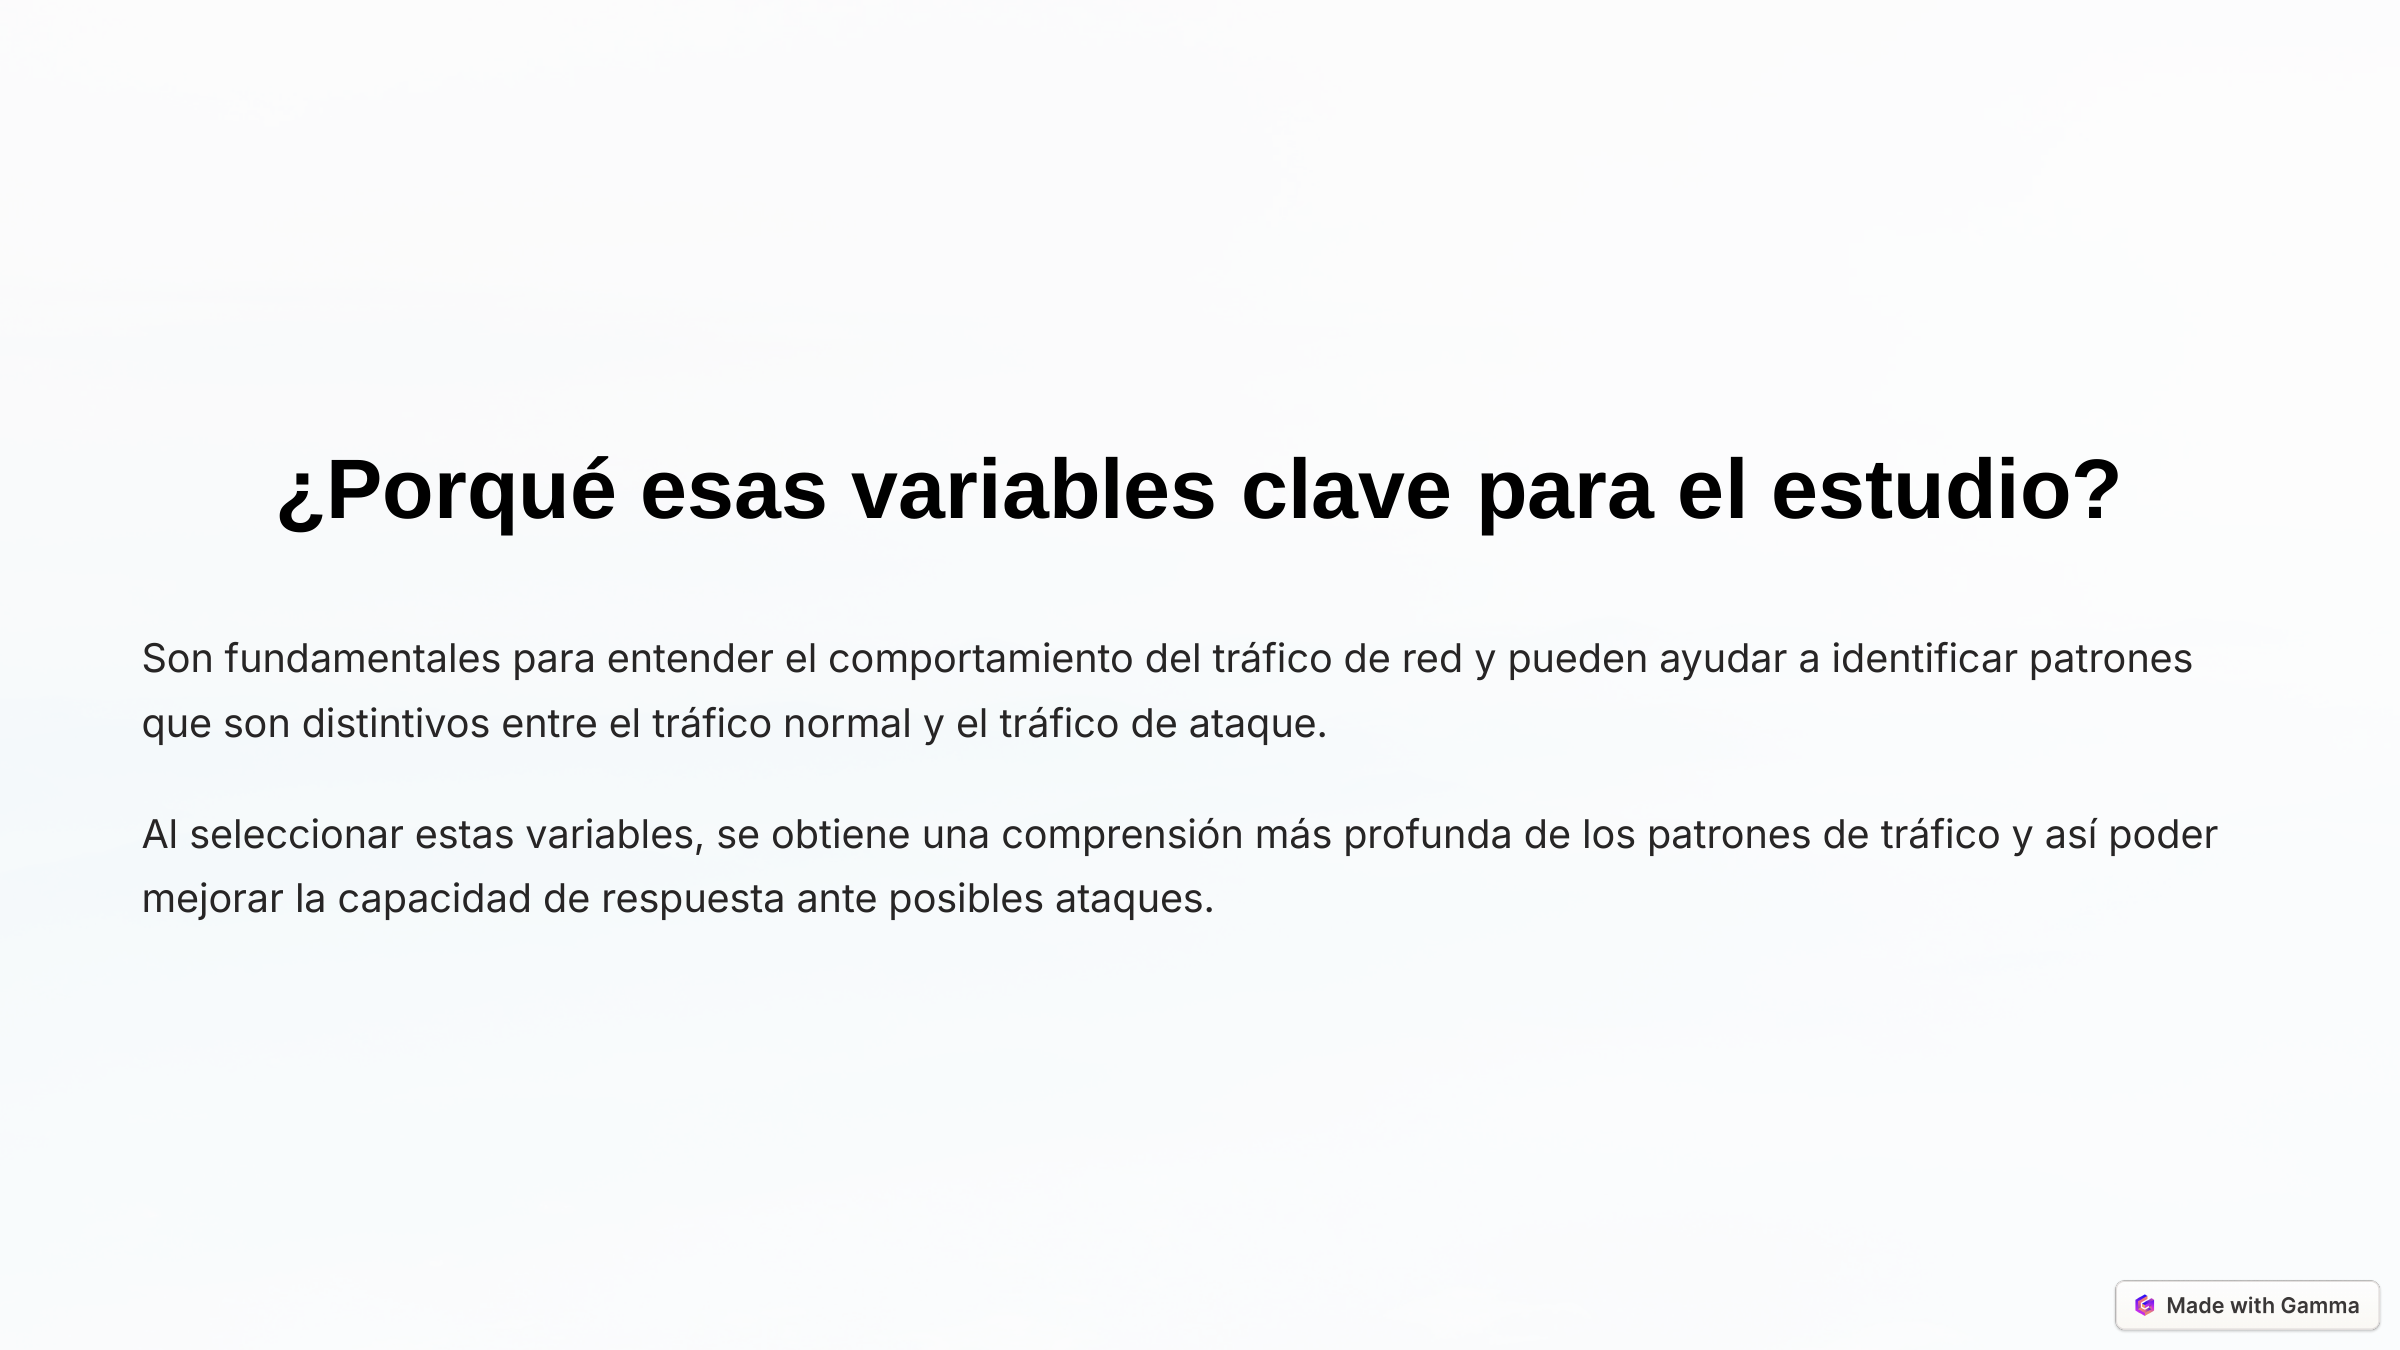

¿Porqué esas variables clave para el estudio?
Son fundamentales para entender el comportamiento del tráfico de red y pueden ayudar a identificar patrones que son distintivos entre el tráfico normal y el tráfico de ataque.
Al seleccionar estas variables, se obtiene una comprensión más profunda de los patrones de tráfico y así poder mejorar la capacidad de respuesta ante posibles ataques.